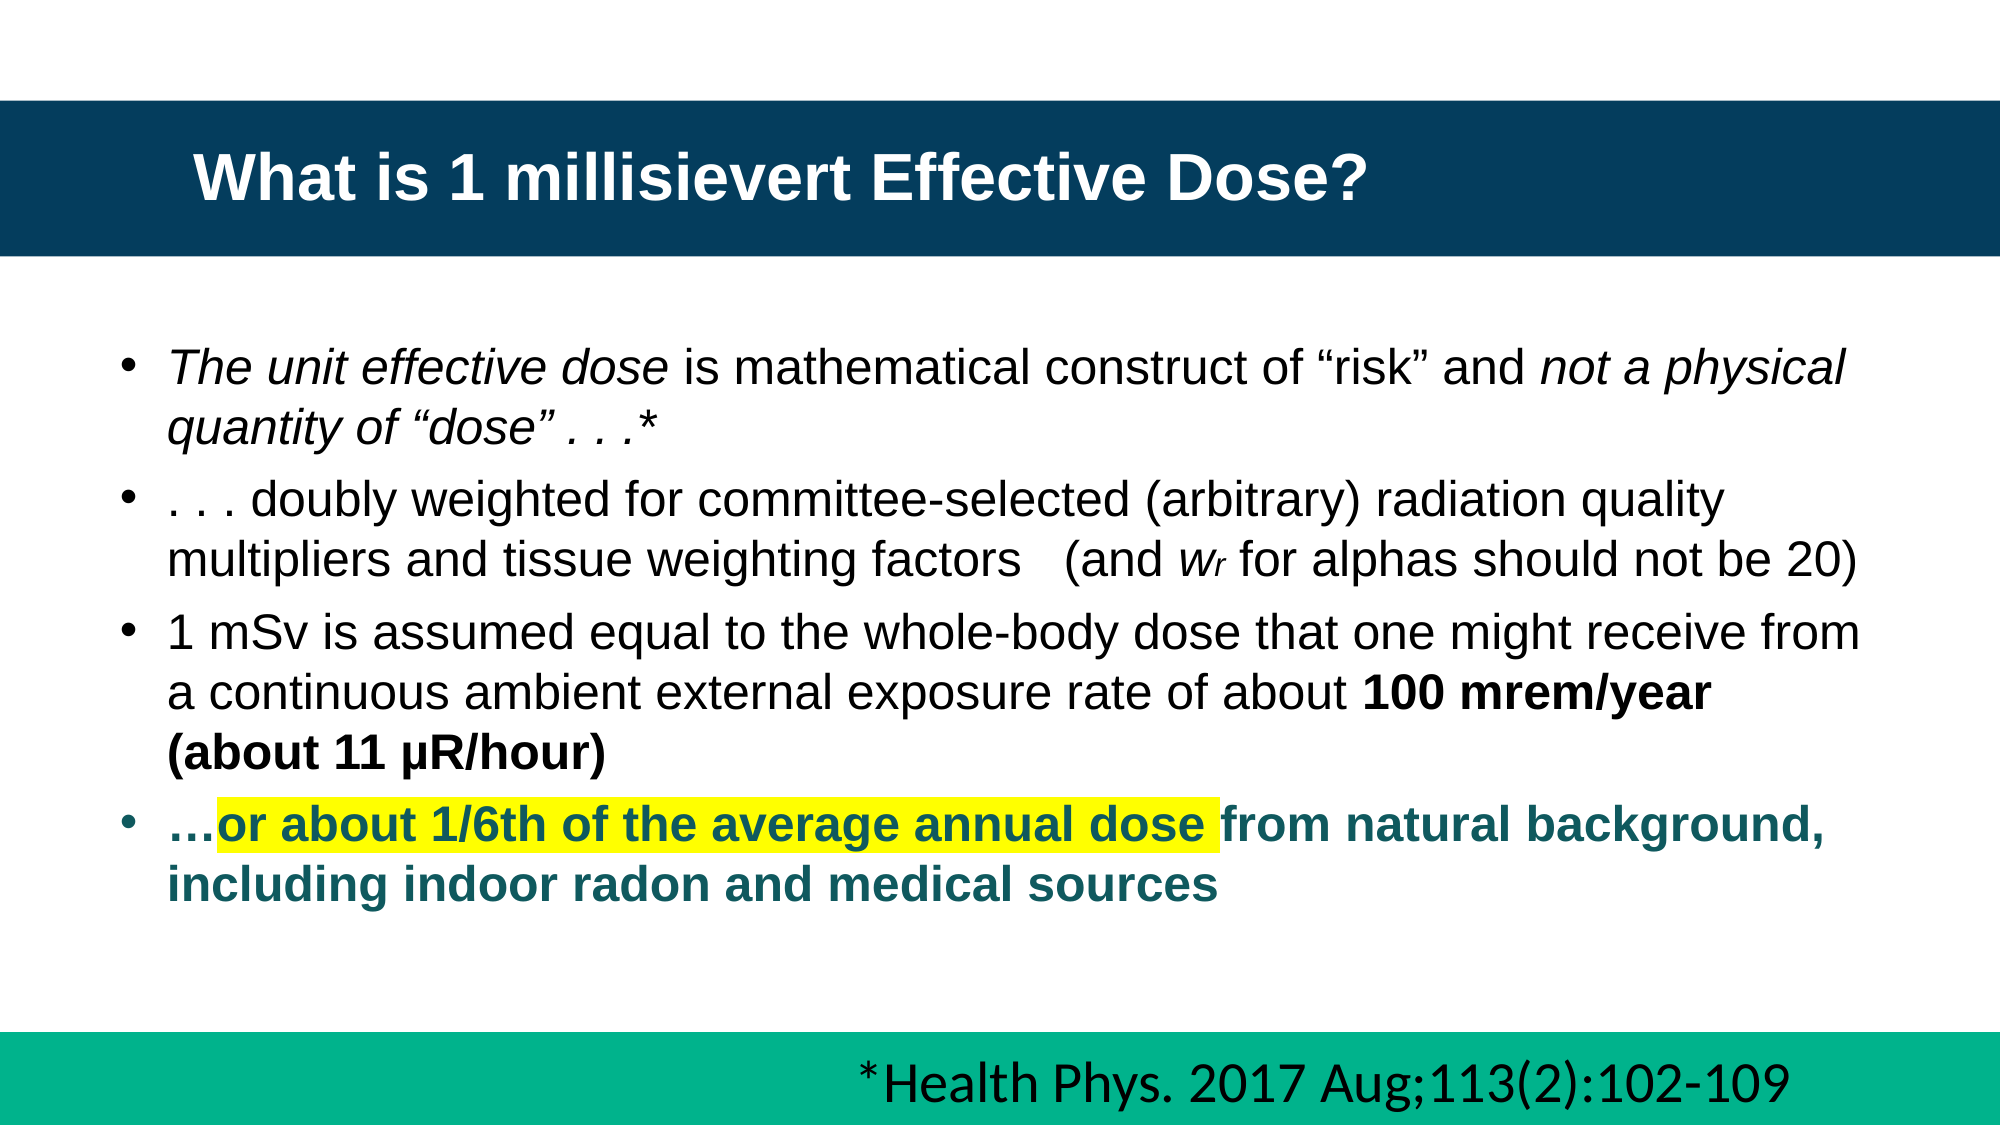

What is 1 millisievert Effective Dose?
The unit effective dose is mathematical construct of “risk” and not a physical quantity of “dose” . . .*
. . . doubly weighted for committee-selected (arbitrary) radiation quality multipliers and tissue weighting factors   (and wr for alphas should not be 20)
1 mSv is assumed equal to the whole-body dose that one might receive from a continuous ambient external exposure rate of about 100 mrem/year          (about 11 µR/hour)
…or about 1/6th of the average annual dose from natural background, including indoor radon and medical sources

*Health Phys. 2017 Aug;113(2):102-109